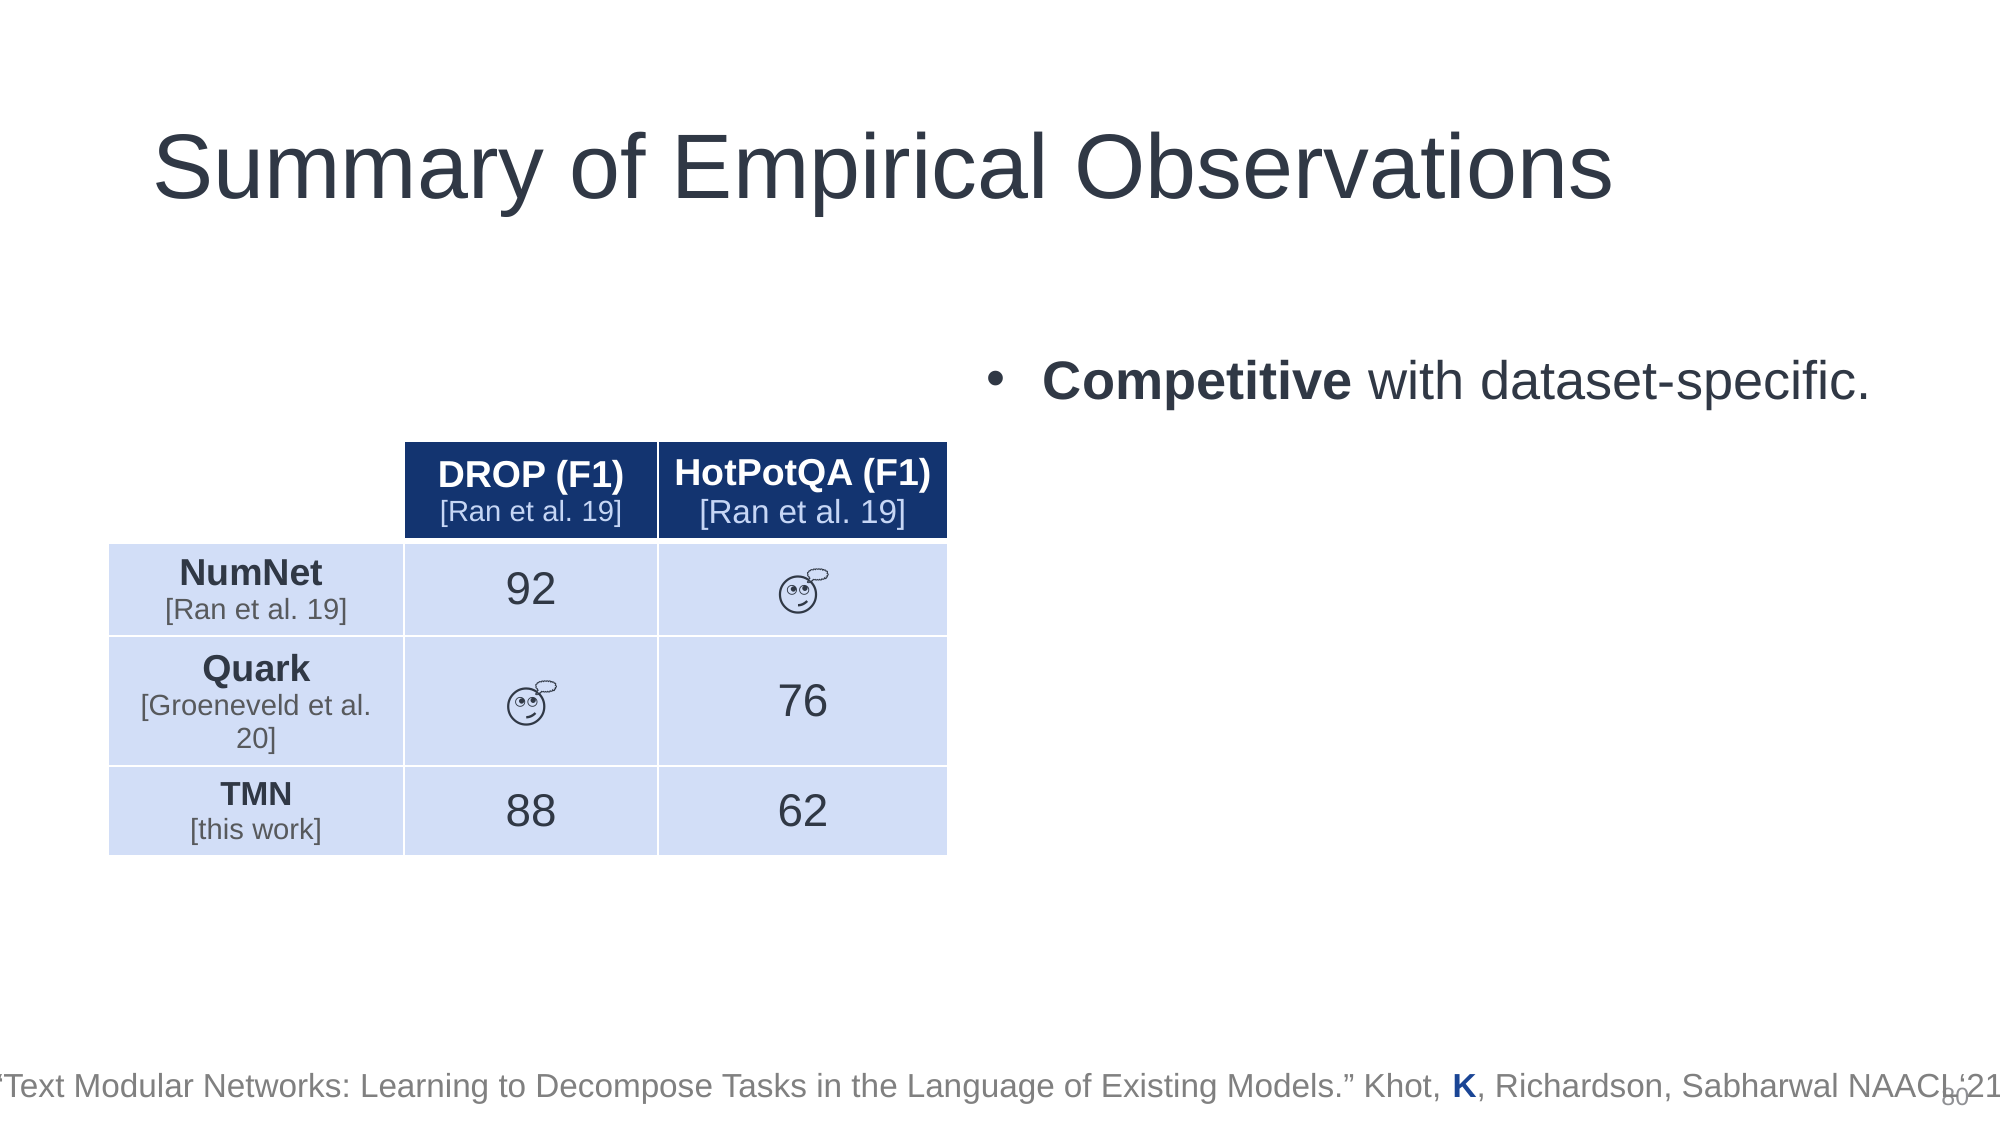

# Summary of Empirical Observations

Competitive with dataset-specific.
|  | DROP (F1) [Ran et al. 19] | HotPotQA (F1) [Ran et al. 19] |
| --- | --- | --- |
| NumNet [Ran et al. 19] | 92 | 🤔 |
| Quark [Groeneveld et al. 20] | 🤔 | 76 |
| TMN [this work] | 88 | 62 |
“Text Modular Networks: Learning to Decompose Tasks in the Language of Existing Models.” Khot, K, Richardson, Sabharwal NAACL‘21
80